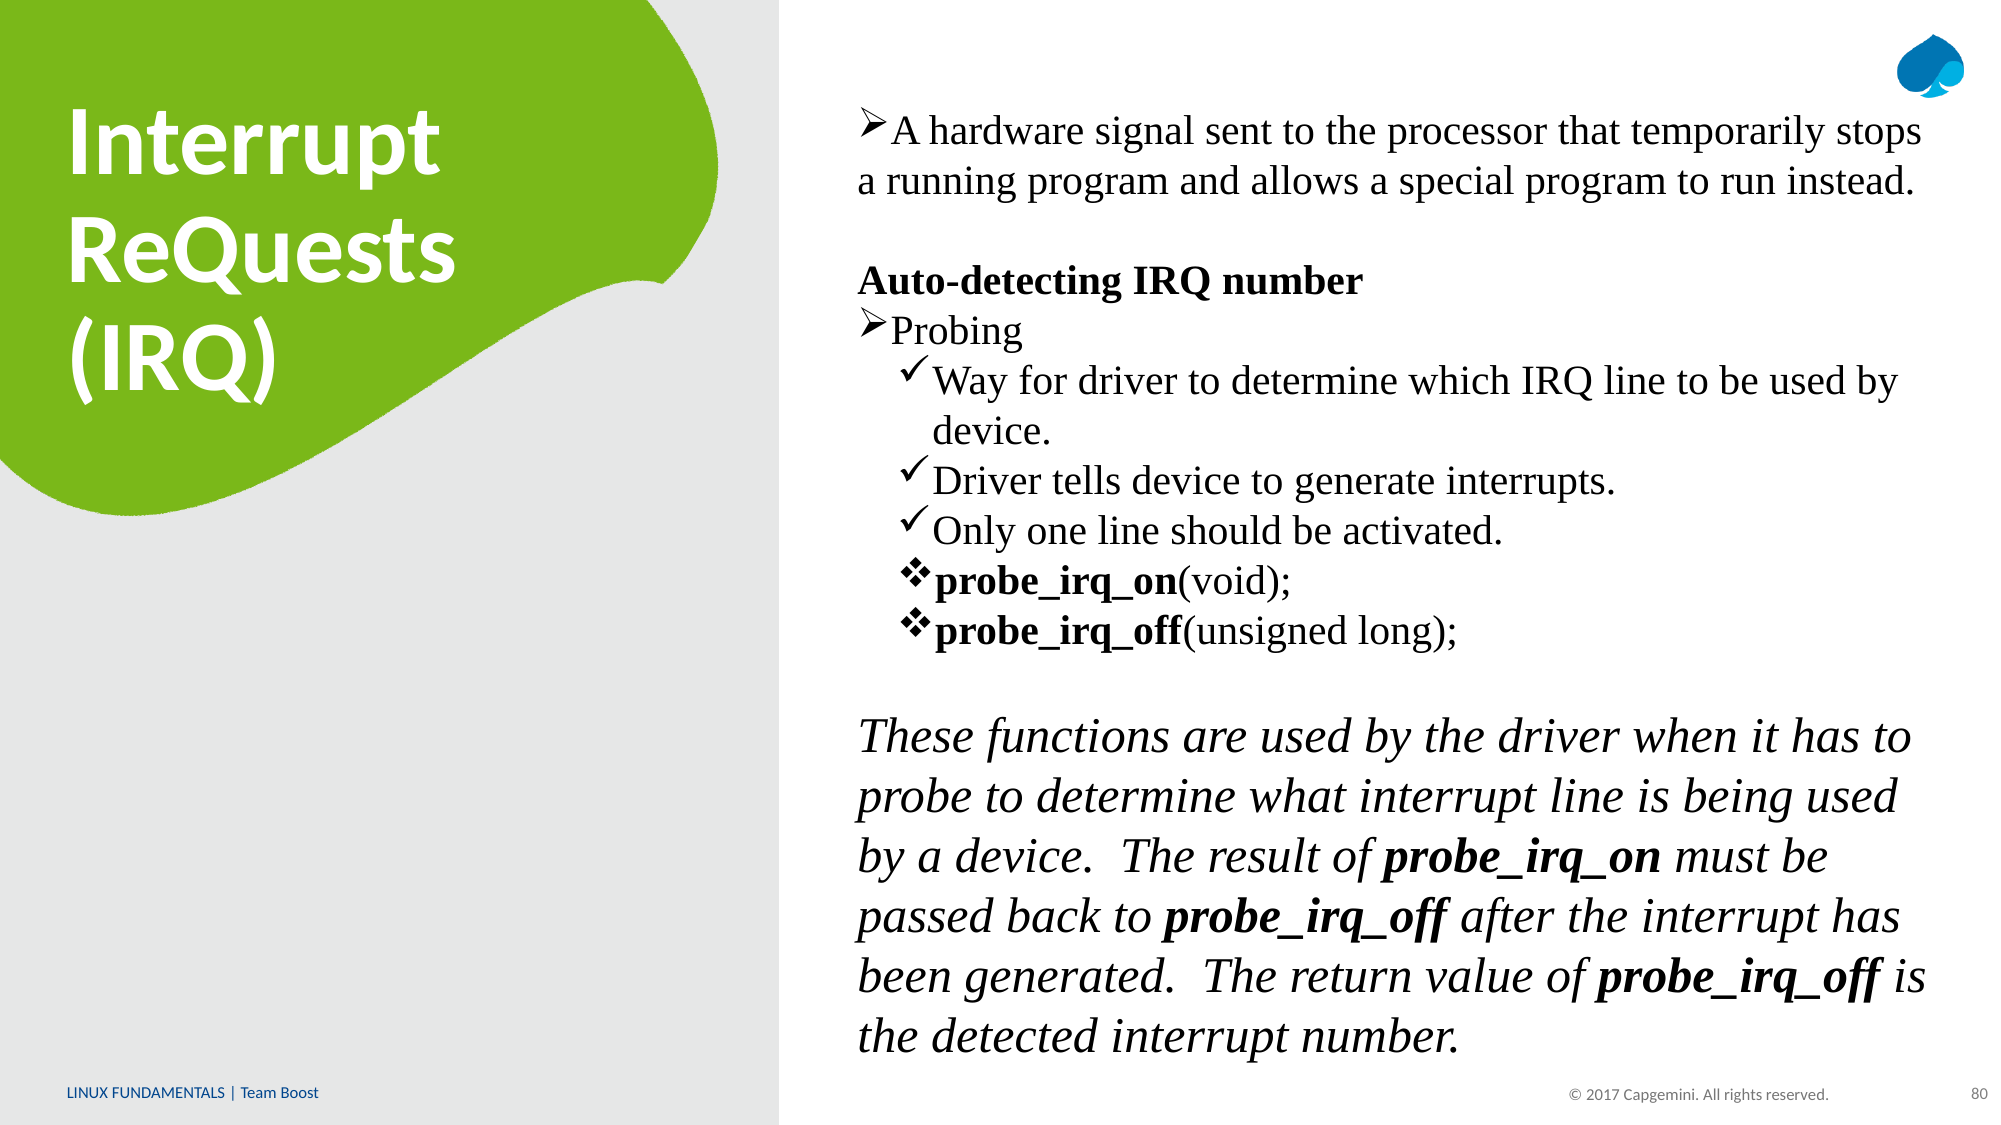

# Interrupt ReQuests (IRQ)
A hardware signal sent to the processor that temporarily stops a running program and allows a special program to run instead.

Auto-detecting IRQ number
Probing
Way for driver to determine which IRQ line to be used by device.
Driver tells device to generate interrupts.
Only one line should be activated.
probe_irq_on(void);
probe_irq_off(unsigned long);

These functions are used by the driver when it has to probe to determine what interrupt line is being used by a device.  The result of probe_irq_on must be passed back to probe_irq_off after the interrupt has been generated.  The return value of probe_irq_off is the detected interrupt number.